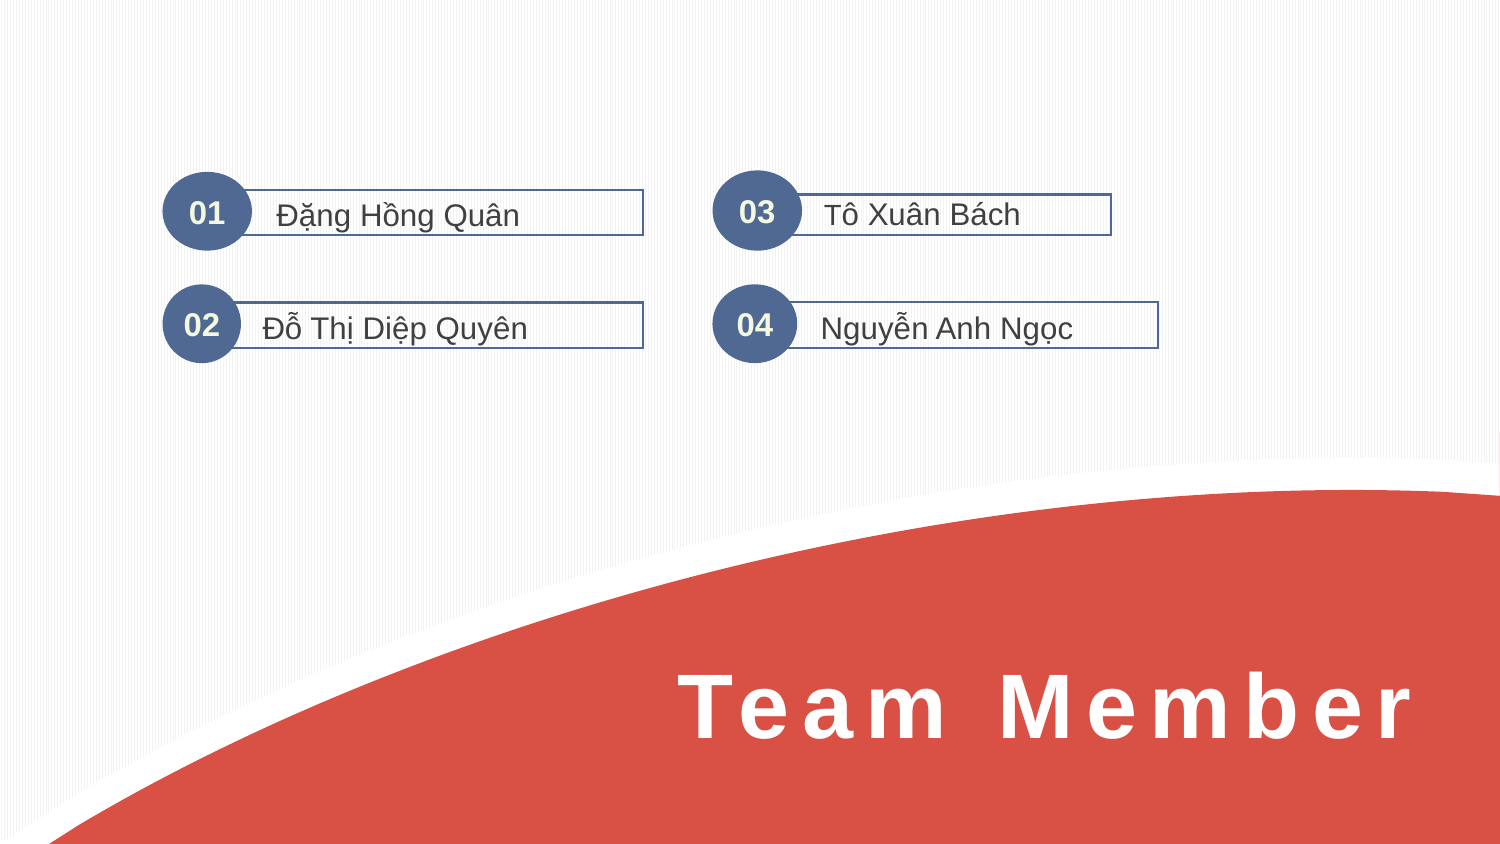

03
Tô Xuân Bách

01
Đặng Hồng Quân

04
Nguyễn Anh Ngọc

02
Đỗ Thị Diệp Quyên

Team Member